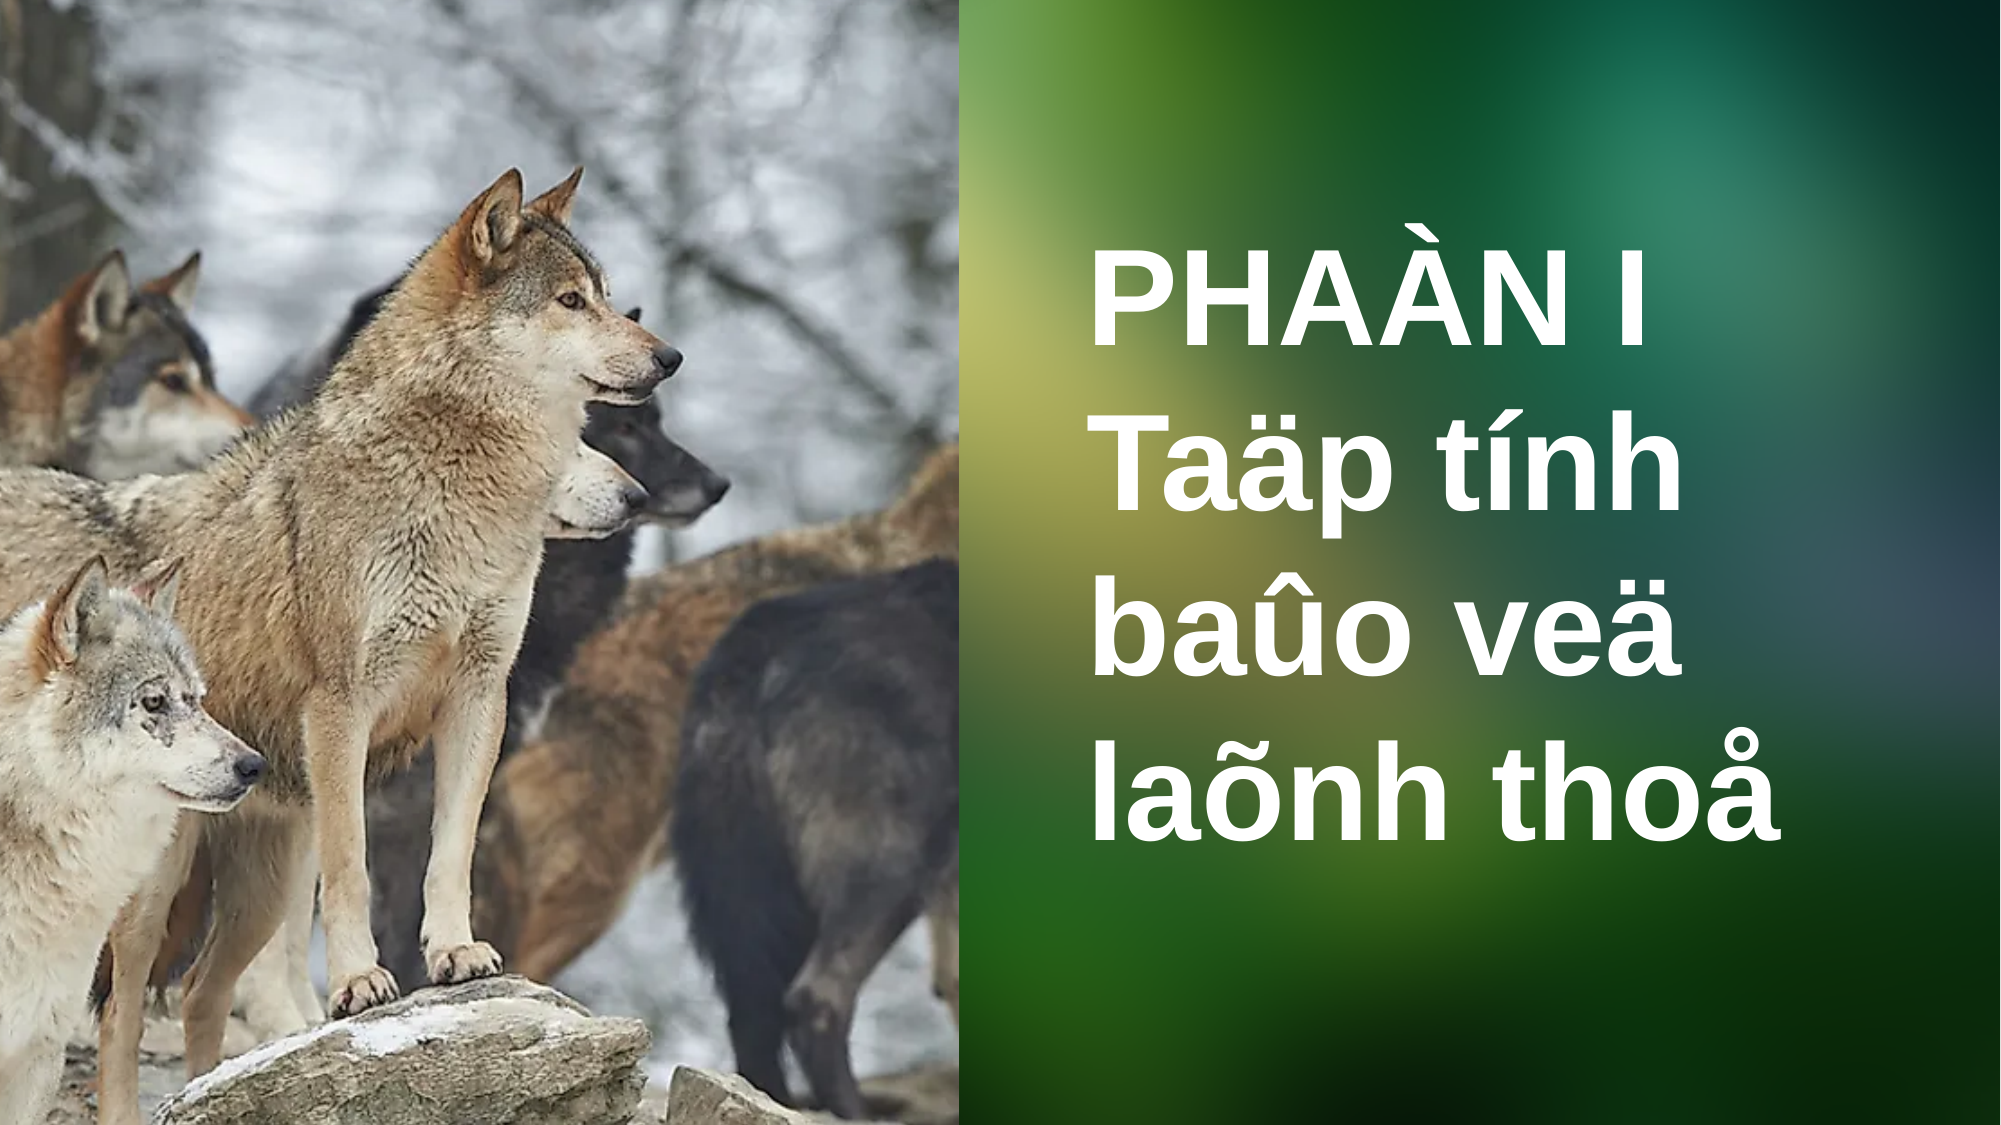

BAØI 18
PHAÀN I
Taäp tính baûo veä laõnh thoå
TẬP TÍNH Ở ĐỘNG VẬT